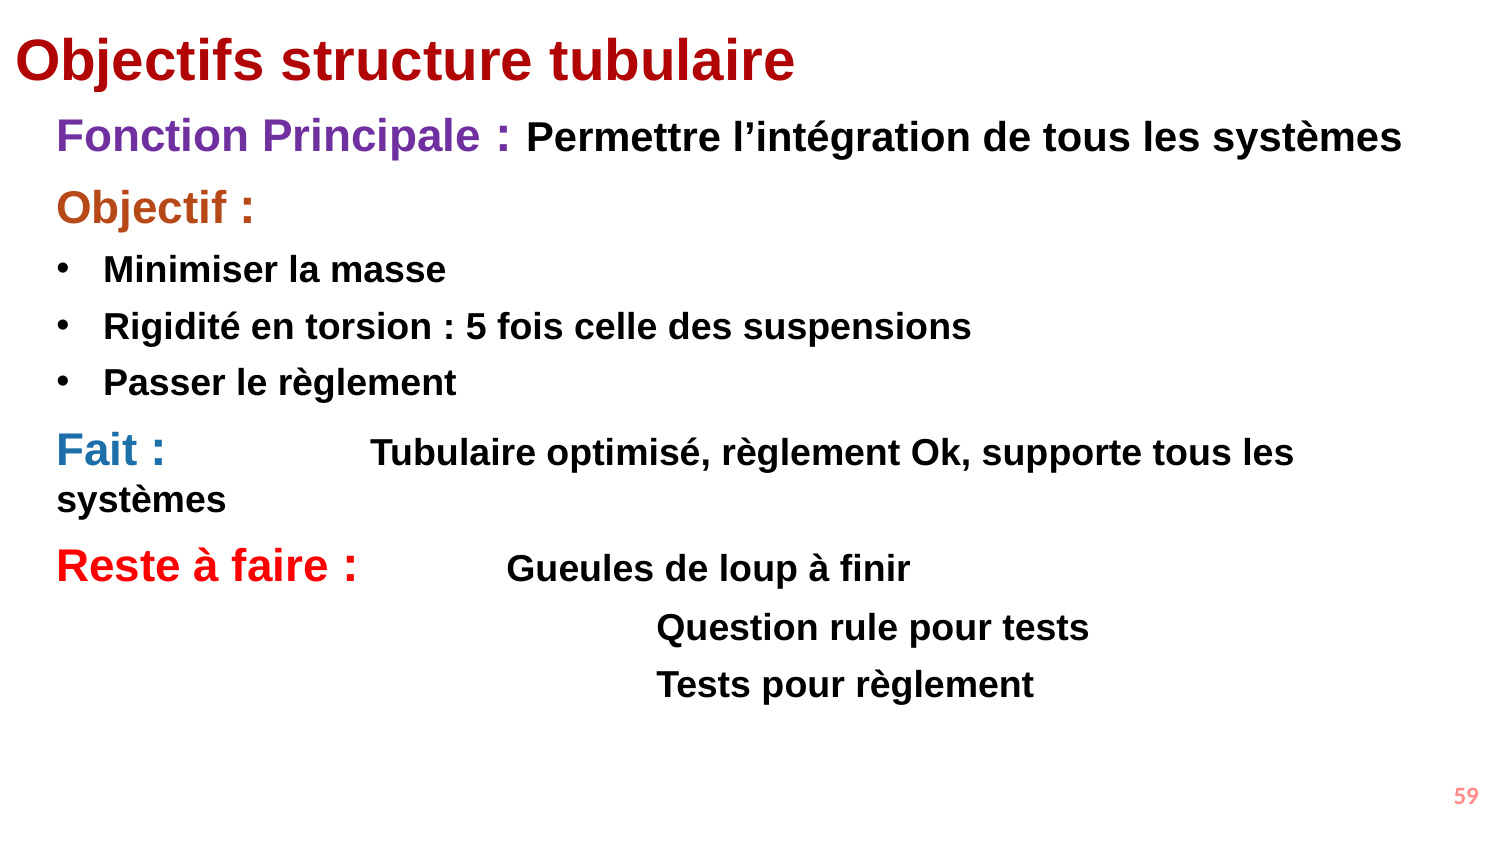

# Objectifs structure tubulaire
Fonction Principale : Permettre l’intégration de tous les systèmes
Objectif :
Minimiser la masse
Rigidité en torsion : 5 fois celle des suspensions
Passer le règlement
Fait : 		 Tubulaire optimisé, règlement Ok, supporte tous les systèmes
Reste à faire : 	Gueules de loup à finir
				Question rule pour tests
				Tests pour règlement

59